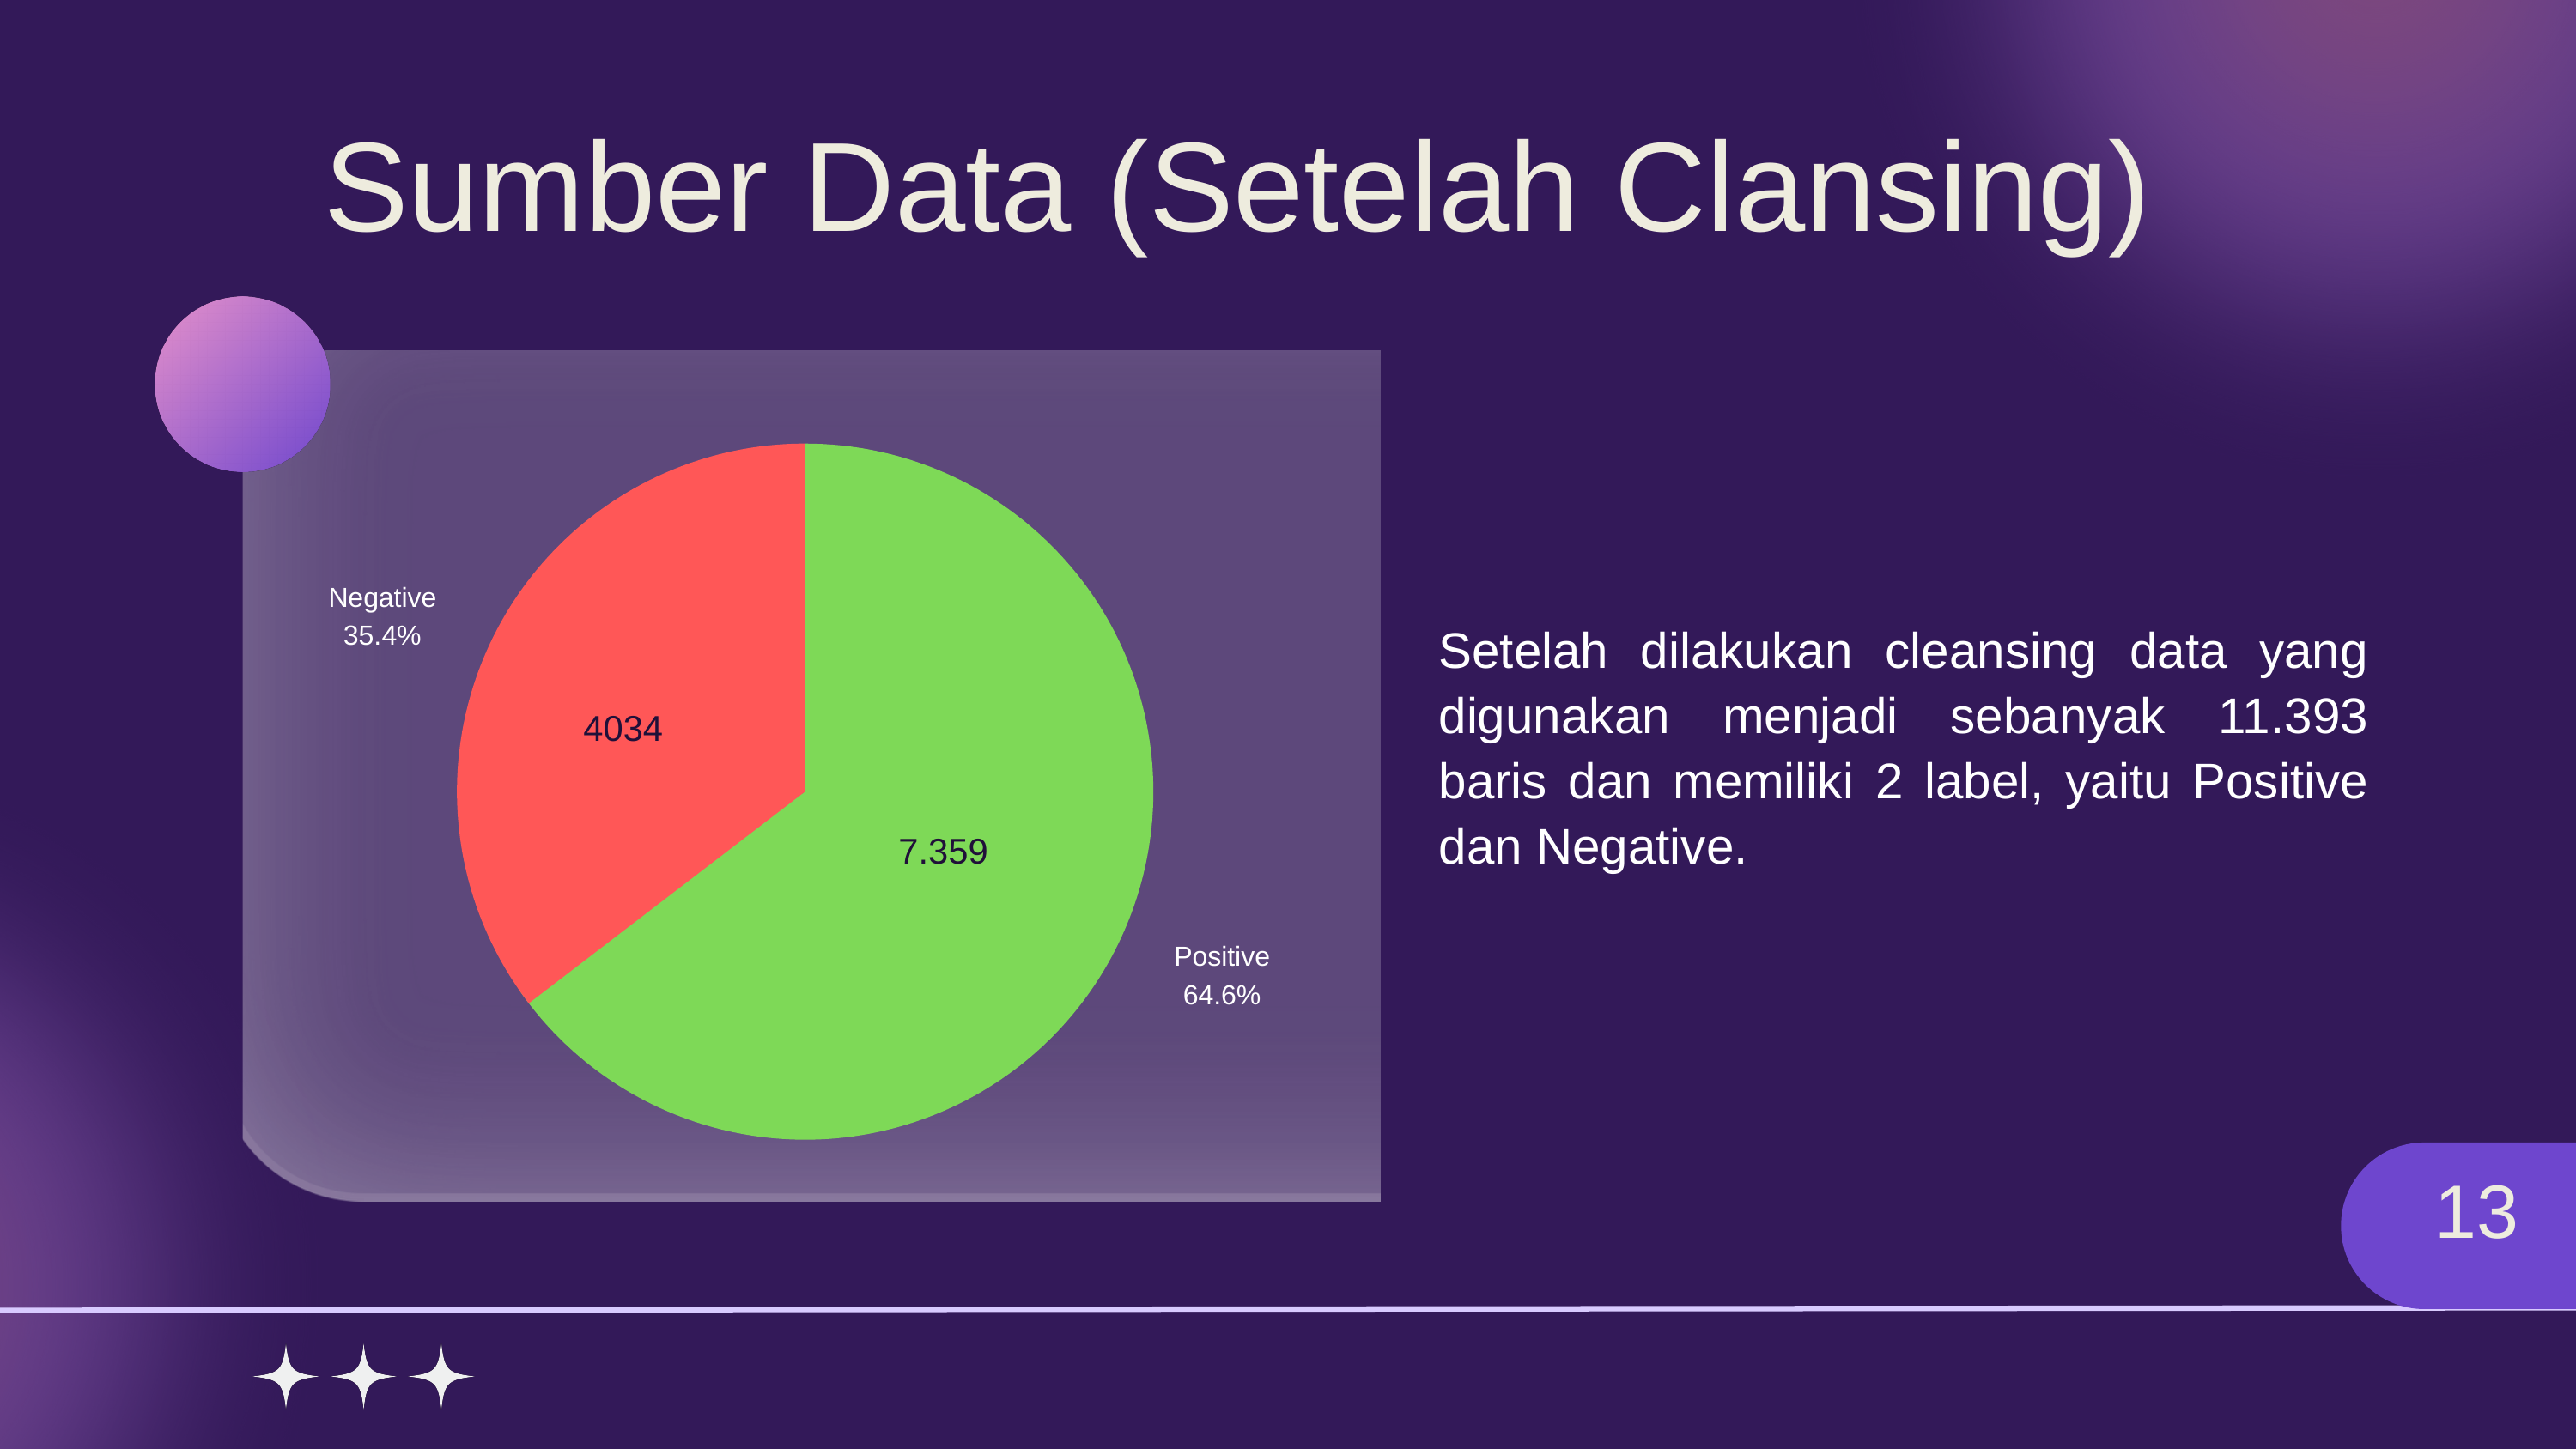

Sumber Data (Setelah Clansing)

Negative
35.4%
Positive
64.6%
Setelah dilakukan cleansing data yang digunakan menjadi sebanyak 11.393 baris dan memiliki 2 label, yaitu Positive dan Negative.
4034

7.359

13